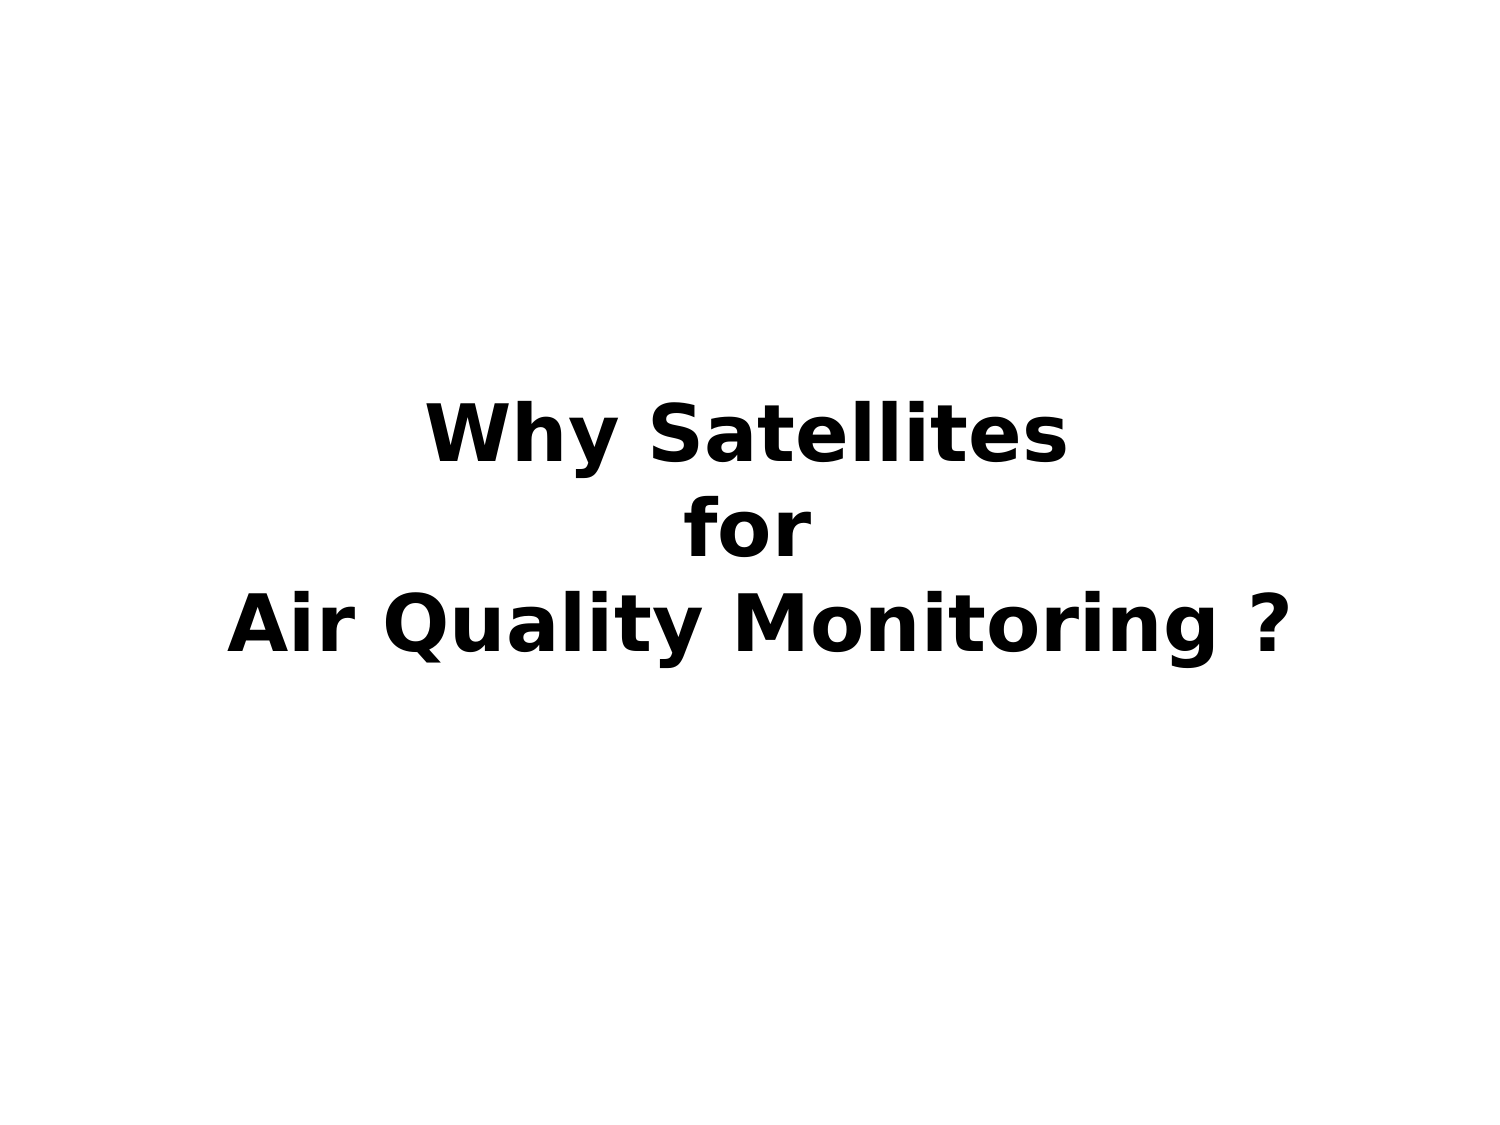

# Why Satellites for Air Quality Monitoring ?